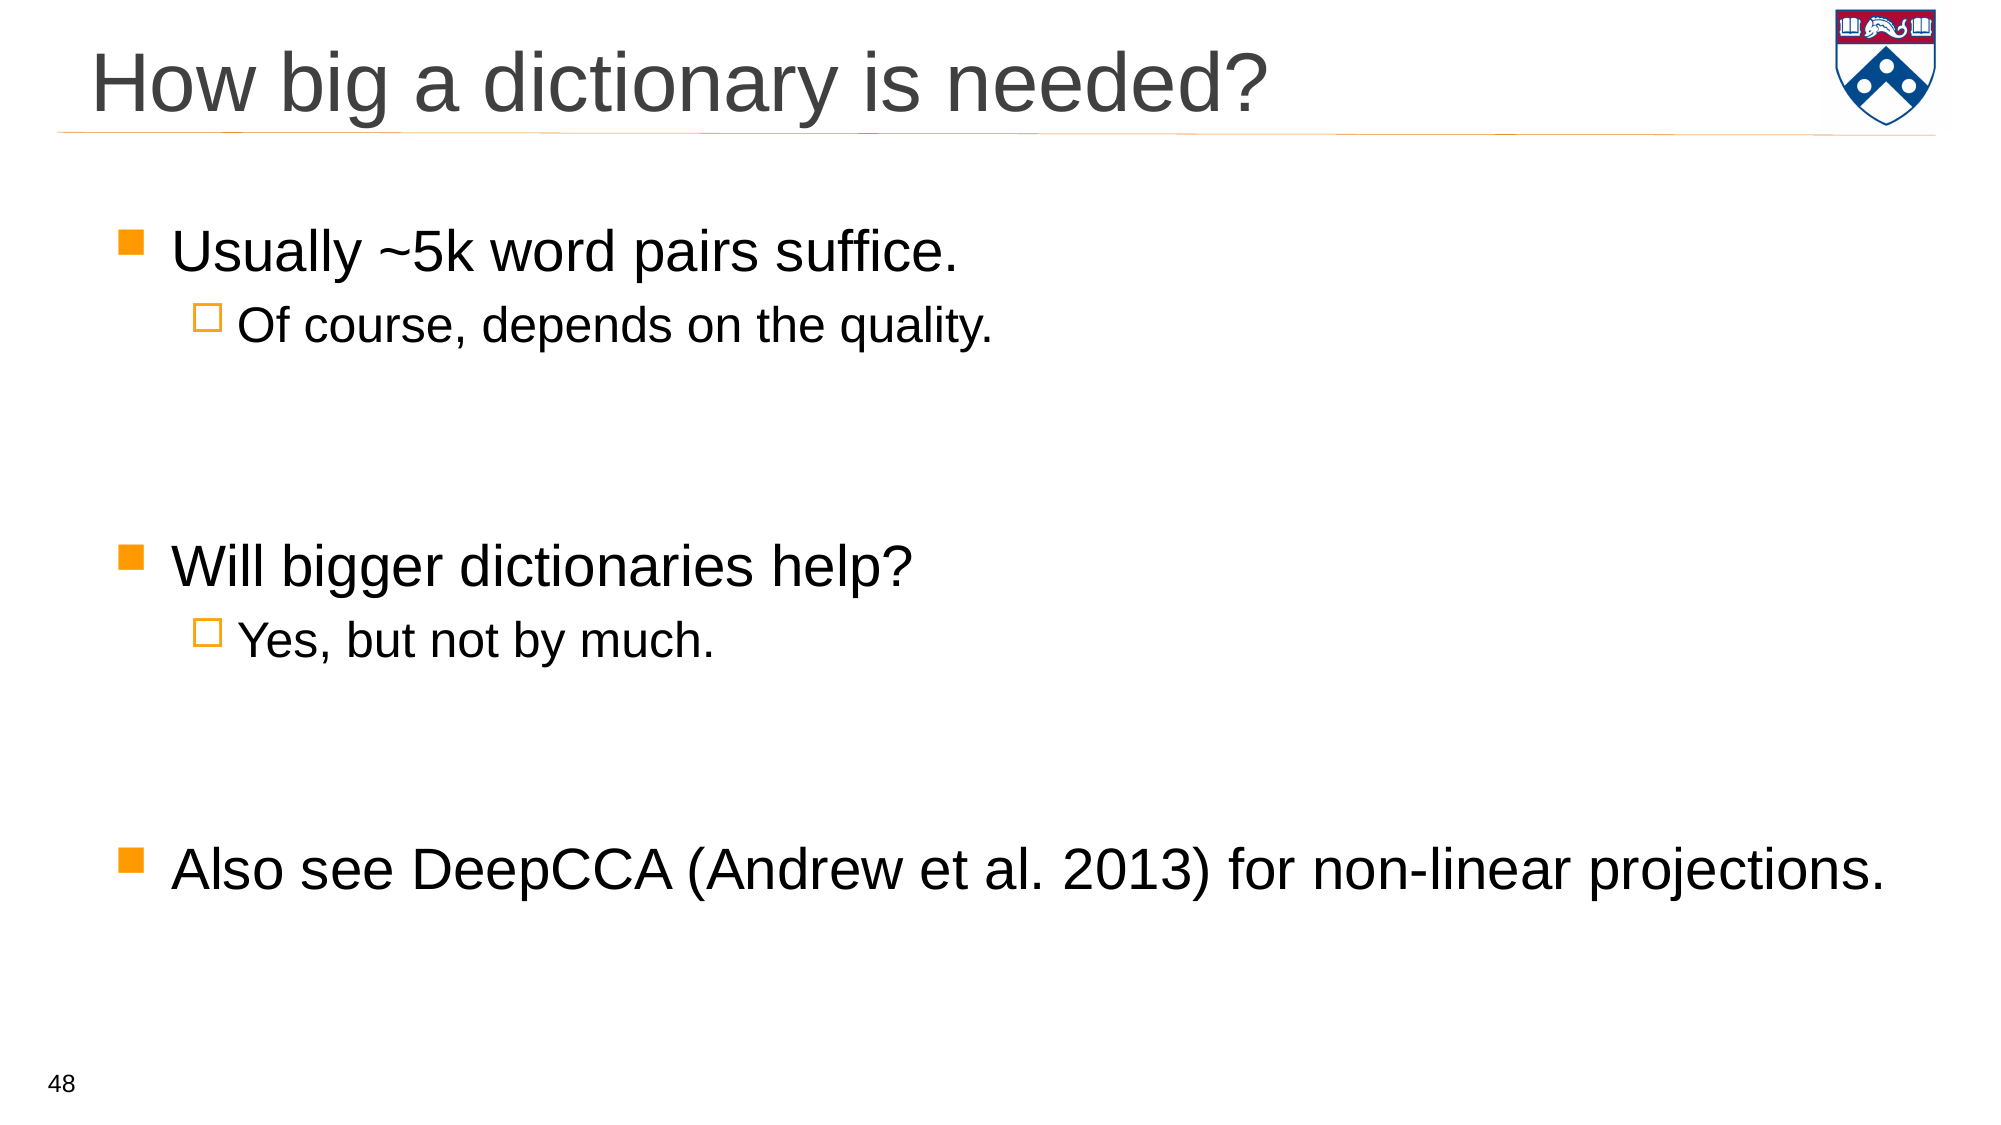

# How big a dictionary is needed?
Usually ~5k word pairs suffice.
Of course, depends on the quality.

Will bigger dictionaries help?
Yes, but not by much.

Also see DeepCCA (Andrew et al. 2013) for non-linear projections.
48